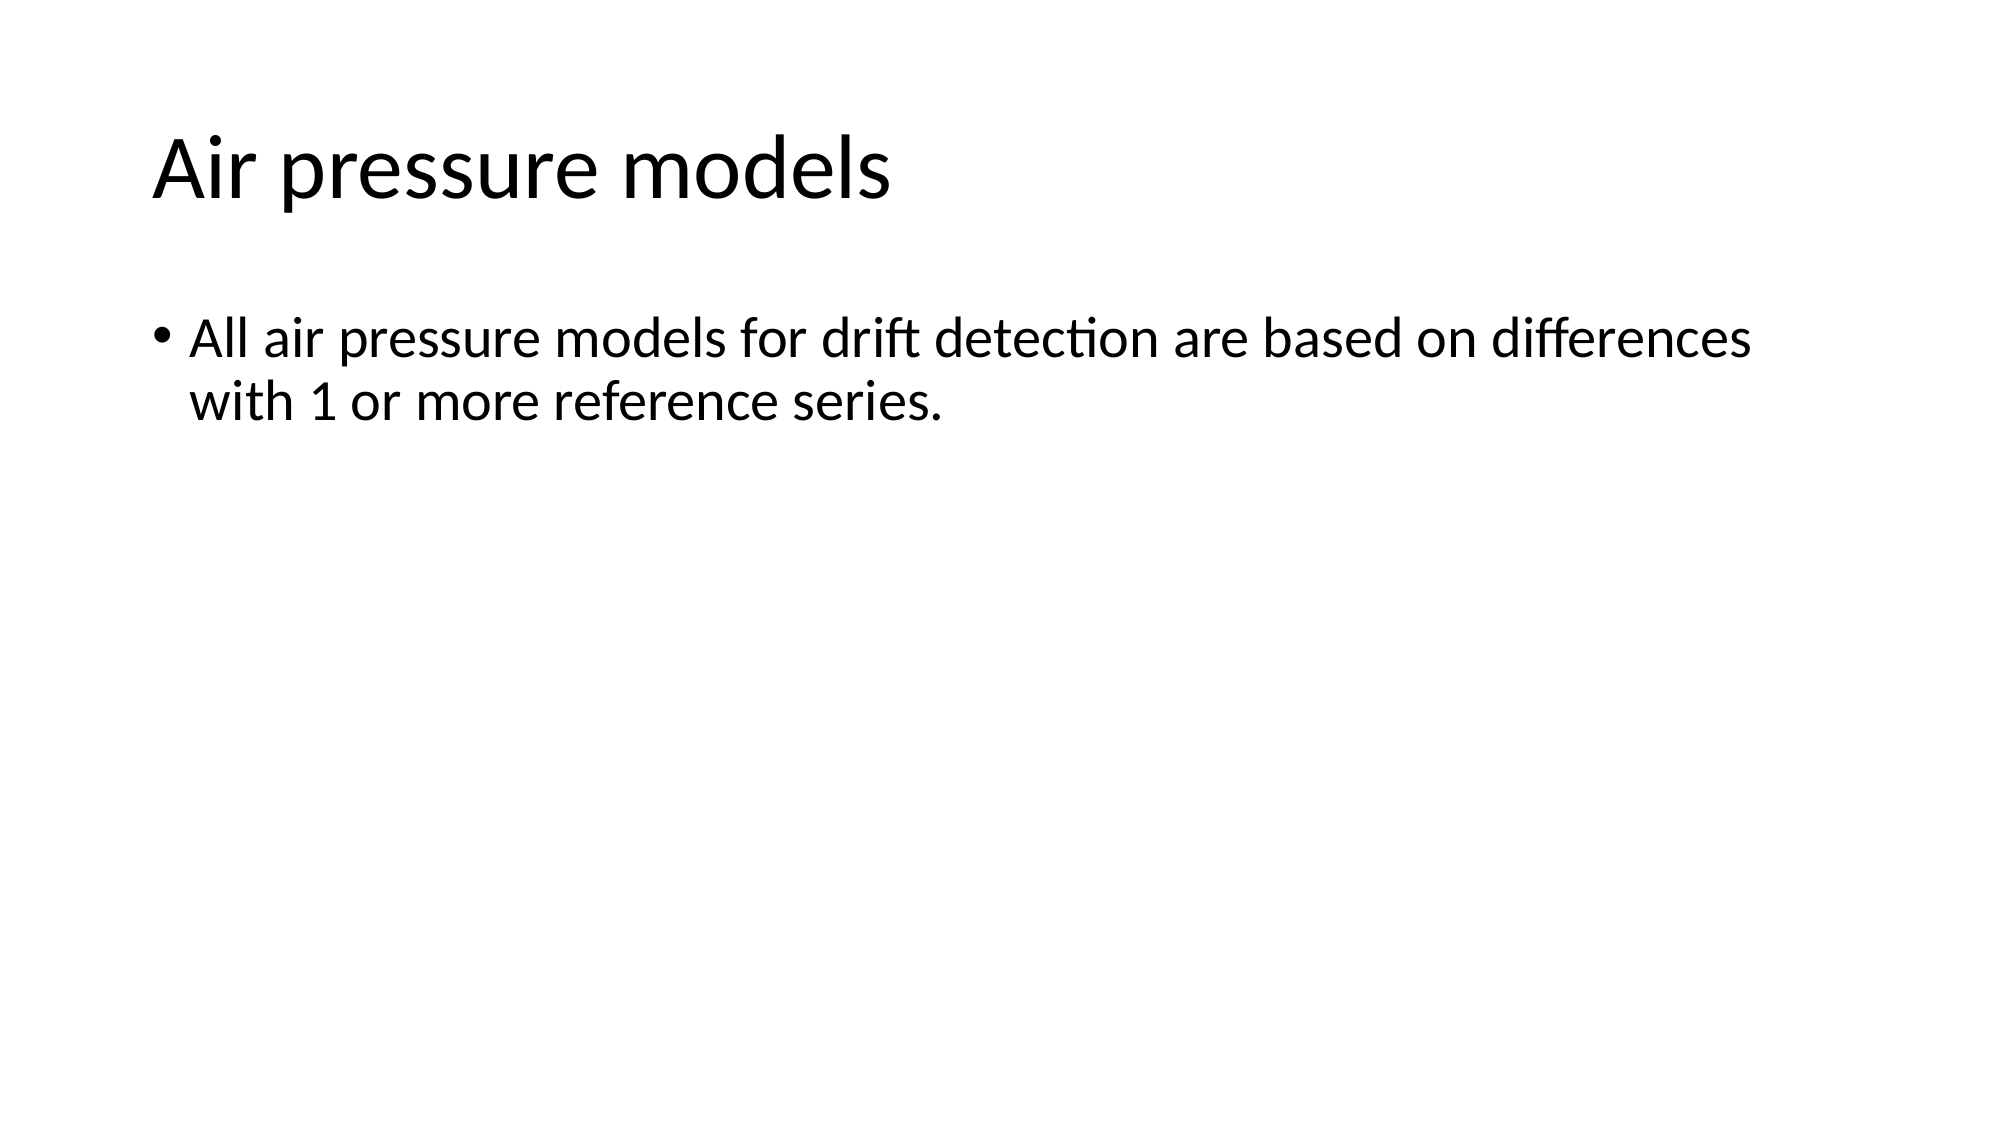

# Air pressure models
All air pressure models for drift detection are based on differences with 1 or more reference series.